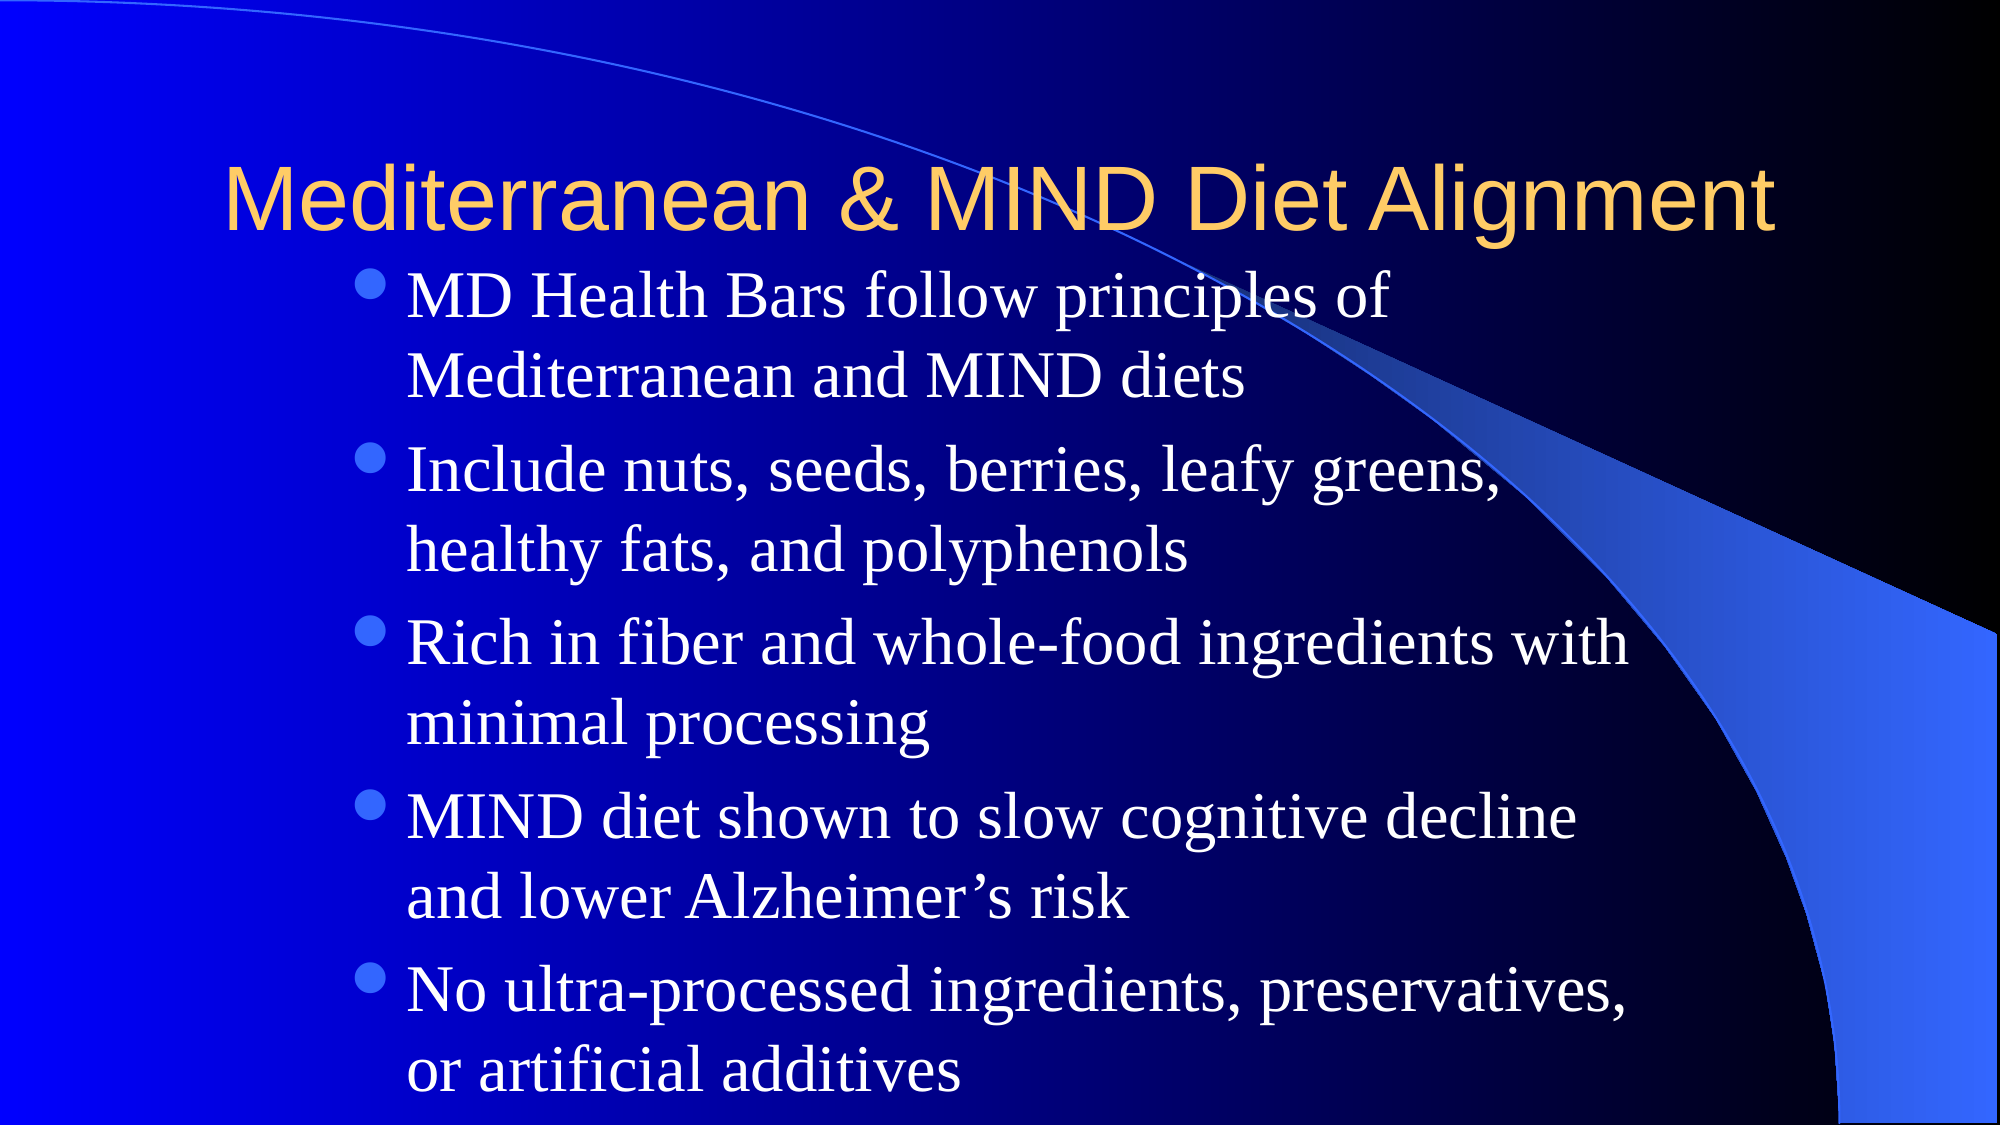

# Mediterranean & MIND Diet Alignment

MD Health Bars follow principles of Mediterranean and MIND diets
Include nuts, seeds, berries, leafy greens, healthy fats, and polyphenols
Rich in fiber and whole-food ingredients with minimal processing
MIND diet shown to slow cognitive decline and lower Alzheimer’s risk
No ultra-processed ingredients, preservatives, or artificial additives